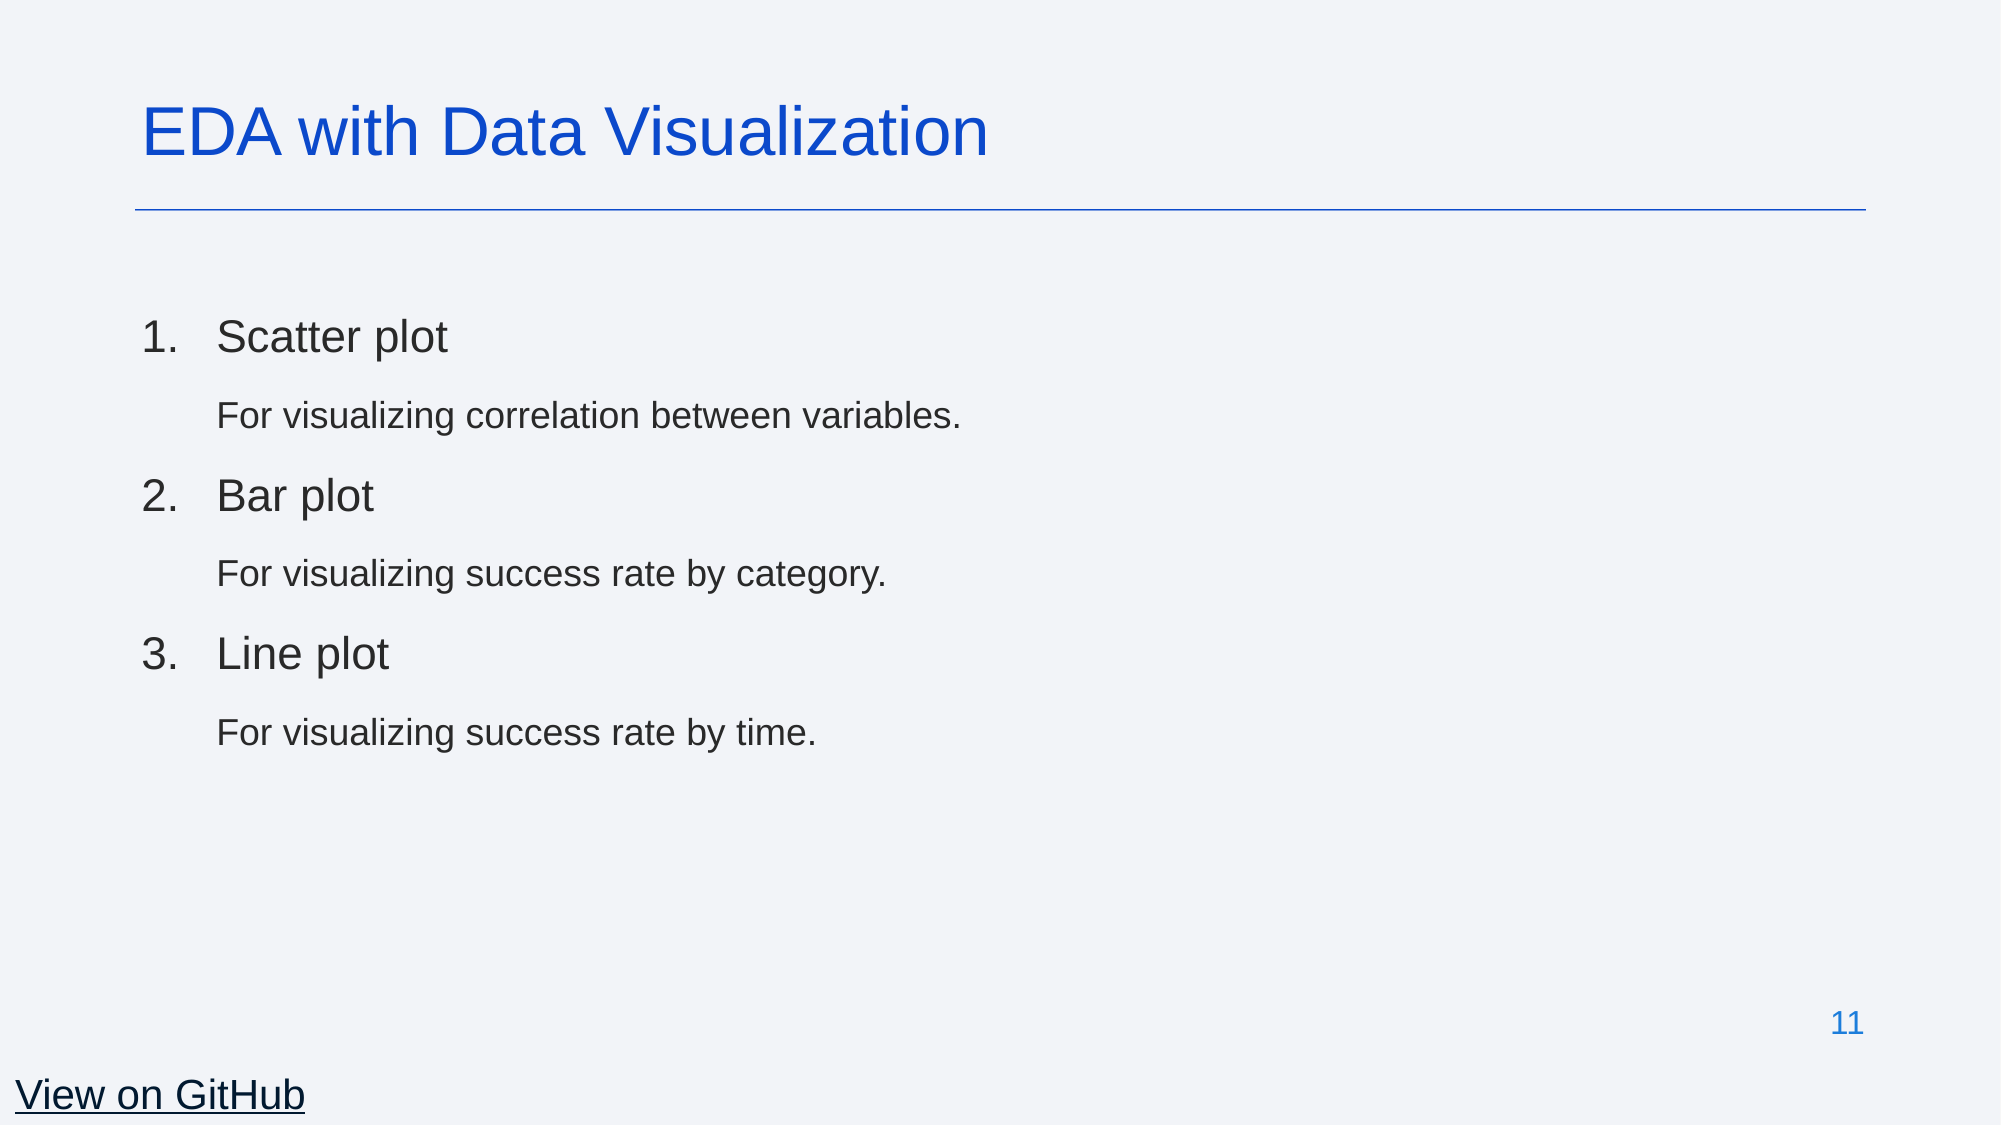

EDA with Data Visualization
Scatter plot
For visualizing correlation between variables.
Bar plot
For visualizing success rate by category.
Line plot
For visualizing success rate by time.
11
View on GitHub